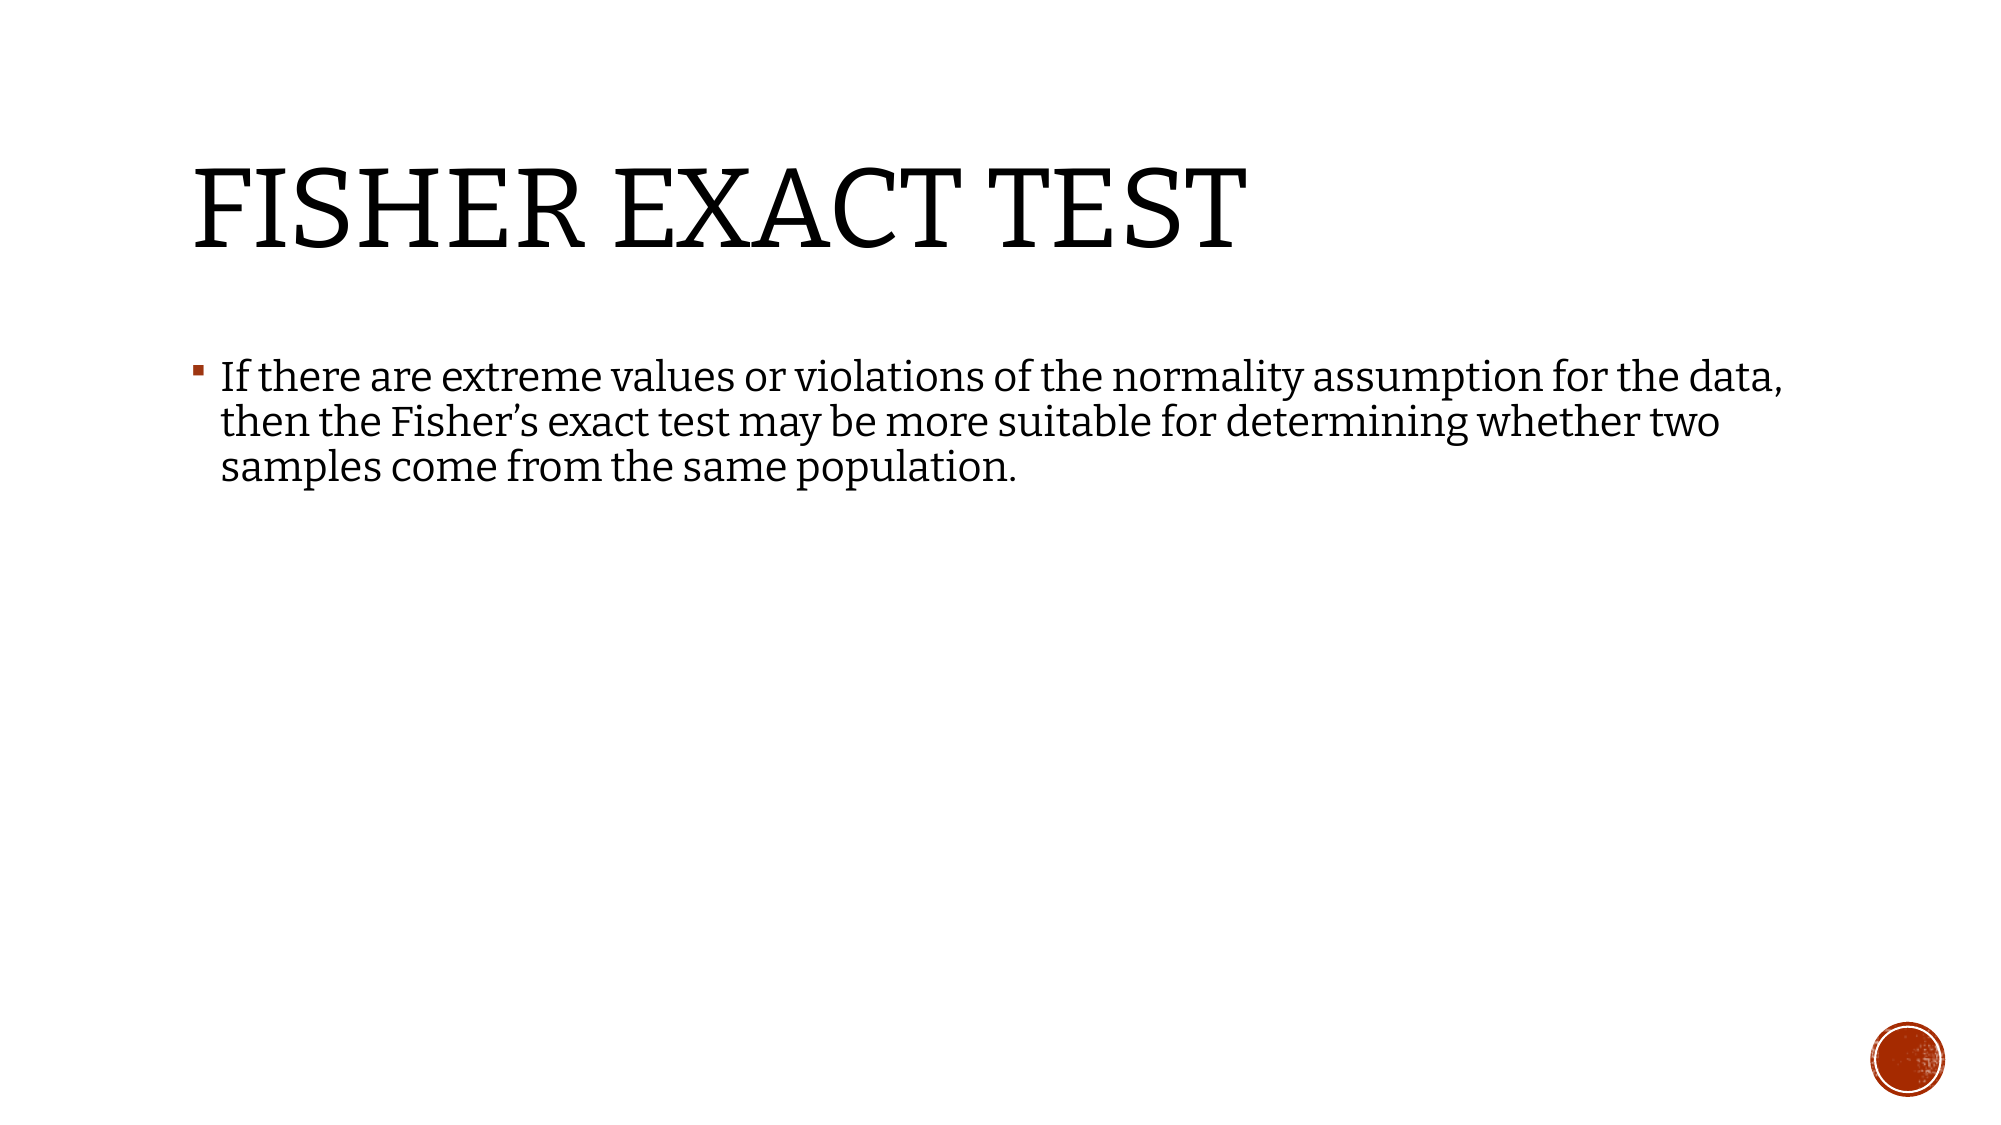

# Fisher exact test
If there are extreme values or violations of the normality assumption for the data, then the Fisher’s exact test may be more suitable for determining whether two samples come from the same population.